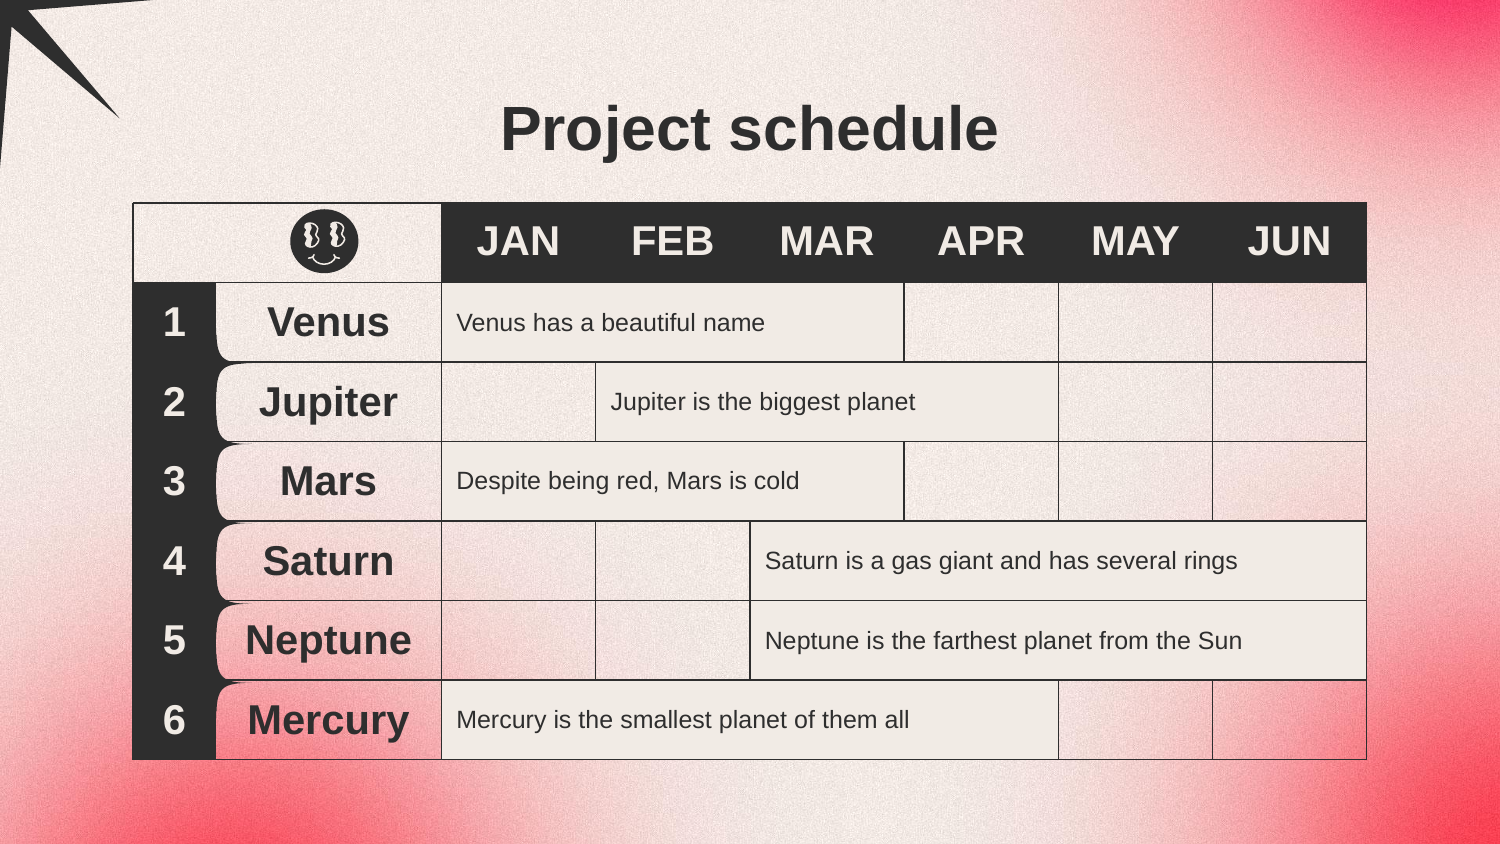

# Project schedule
|  |  | JAN | FEB | MAR | APR | MAY | JUN |
| --- | --- | --- | --- | --- | --- | --- | --- |
| 1 | Venus | Venus has a beautiful name |  |  |  |  |  |
| 2 | Jupiter |  | Jupiter is the biggest planet |  |  |  |  |
| 3 | Mars | Despite being red, Mars is cold |  |  |  |  |  |
| 4 | Saturn |  |  | Saturn is a gas giant and has several rings |  |  |  |
| 5 | Neptune |  |  | Neptune is the farthest planet from the Sun |  |  |  |
| 6 | Mercury | Mercury is the smallest planet of them all |  |  |  |  |  |